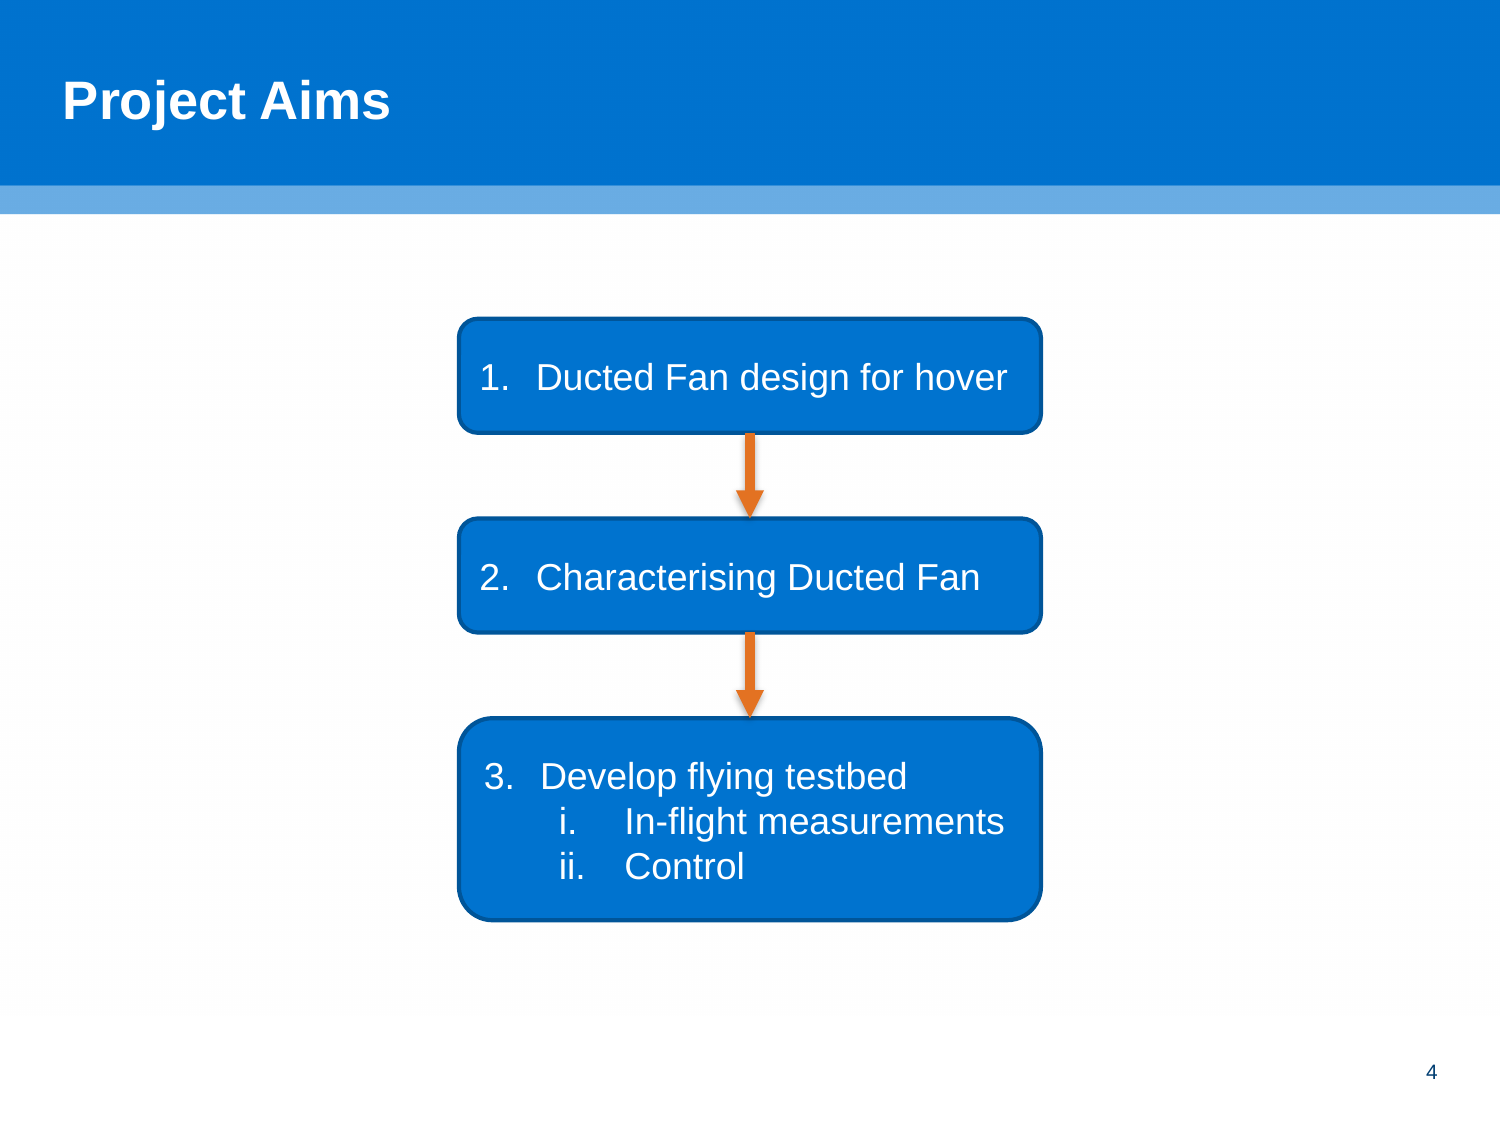

# Project Aims
Ducted Fan design for hover
Characterising Ducted Fan
Develop flying testbed
In-flight measurements
Control
4